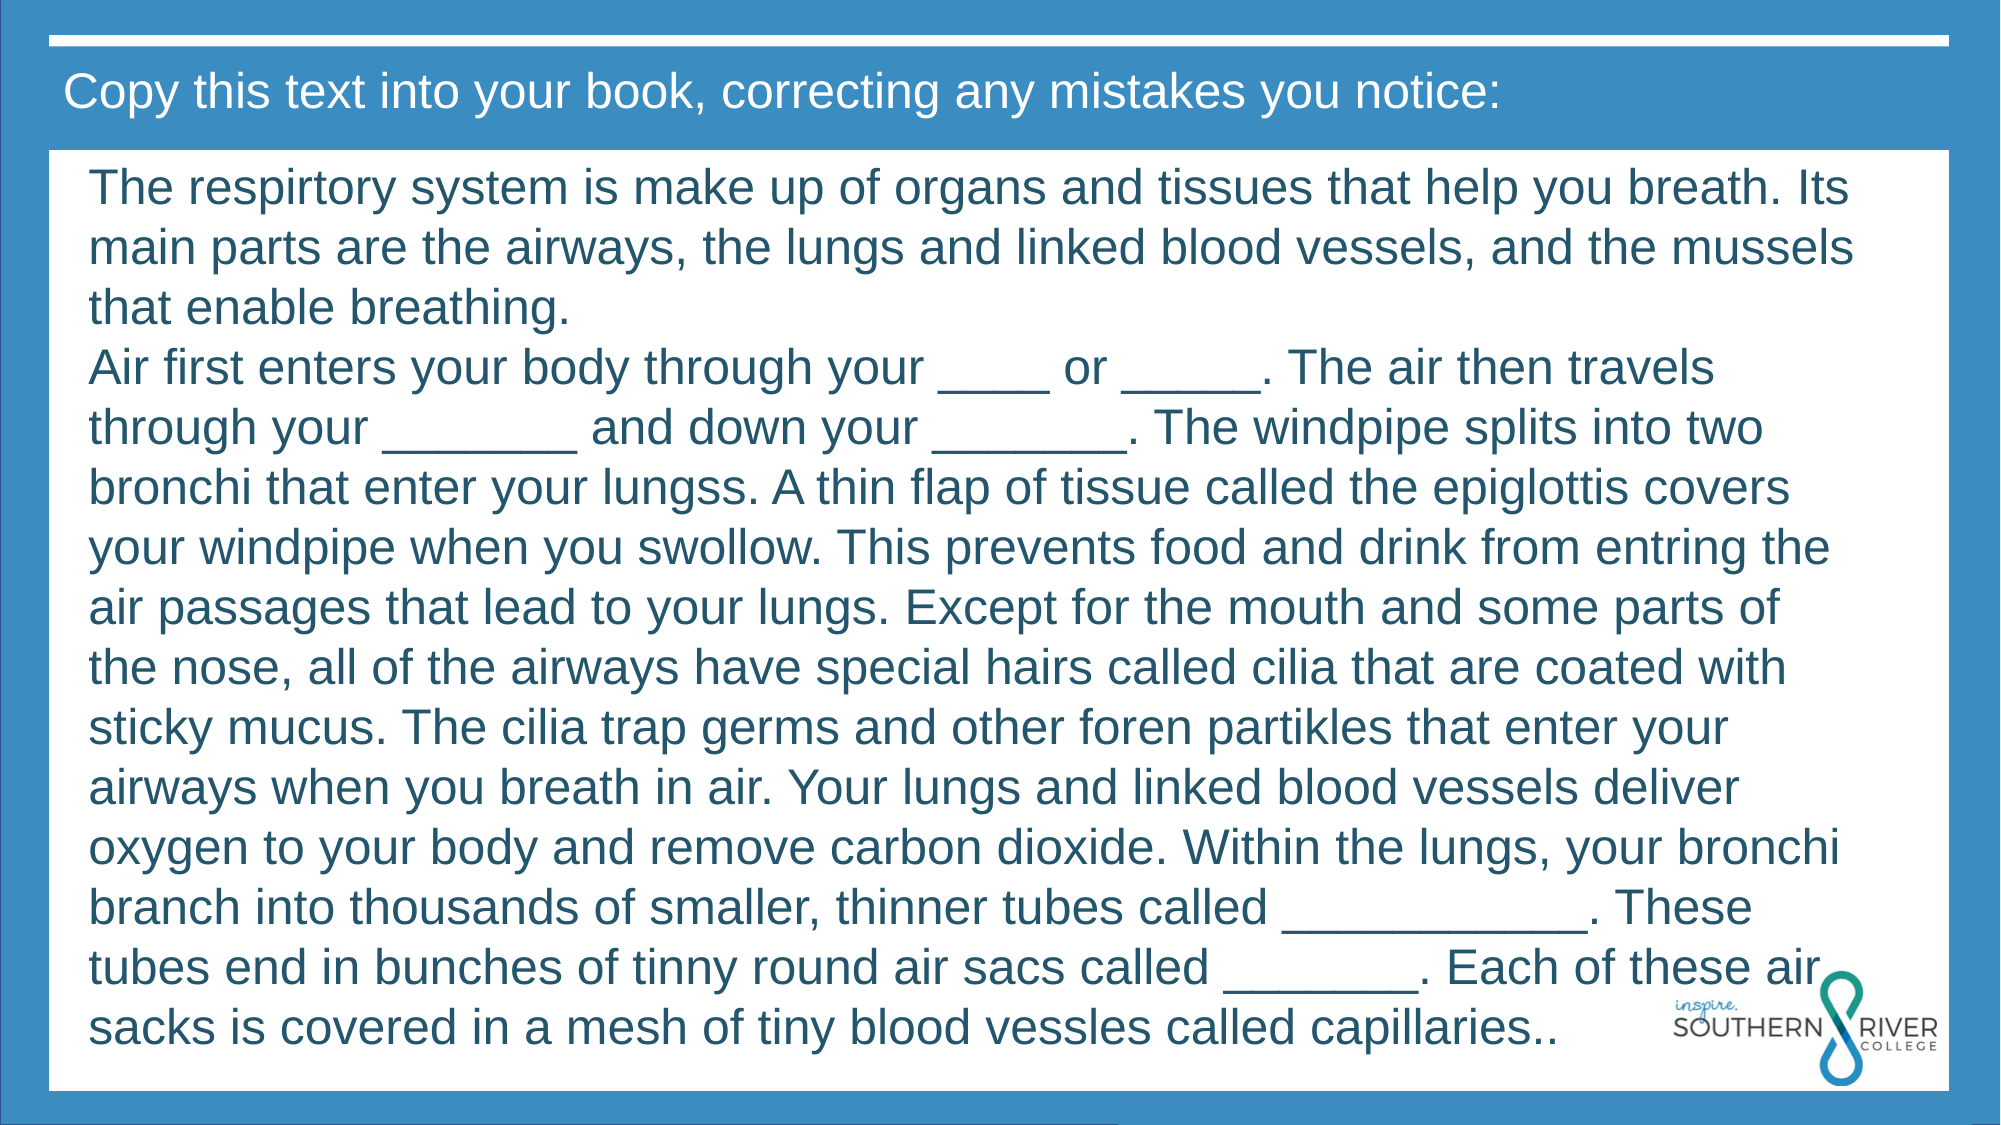

Copy this text into your book, correcting any mistakes you notice:
The respirtory system is make up of organs and tissues that help you breath. Its main parts are the airways, the lungs and linked blood vessels, and the mussels that enable breathing.
Air first enters your body through your ____ or _____. The air then travels through your _______ and down your _______. The windpipe splits into two bronchi that enter your lungss. A thin flap of tissue called the epiglottis covers your windpipe when you swollow. This prevents food and drink from entring the air passages that lead to your lungs. Except for the mouth and some parts of the nose, all of the airways have special hairs called cilia that are coated with sticky mucus. The cilia trap germs and other foren partikles that enter your airways when you breath in air. Your lungs and linked blood vessels deliver oxygen to your body and remove carbon dioxide. Within the lungs, your bronchi branch into thousands of smaller, thinner tubes called ___________. These tubes end in bunches of tinny round air sacs called _______. Each of these air sacks is covered in a mesh of tiny blood vessles called capillaries..